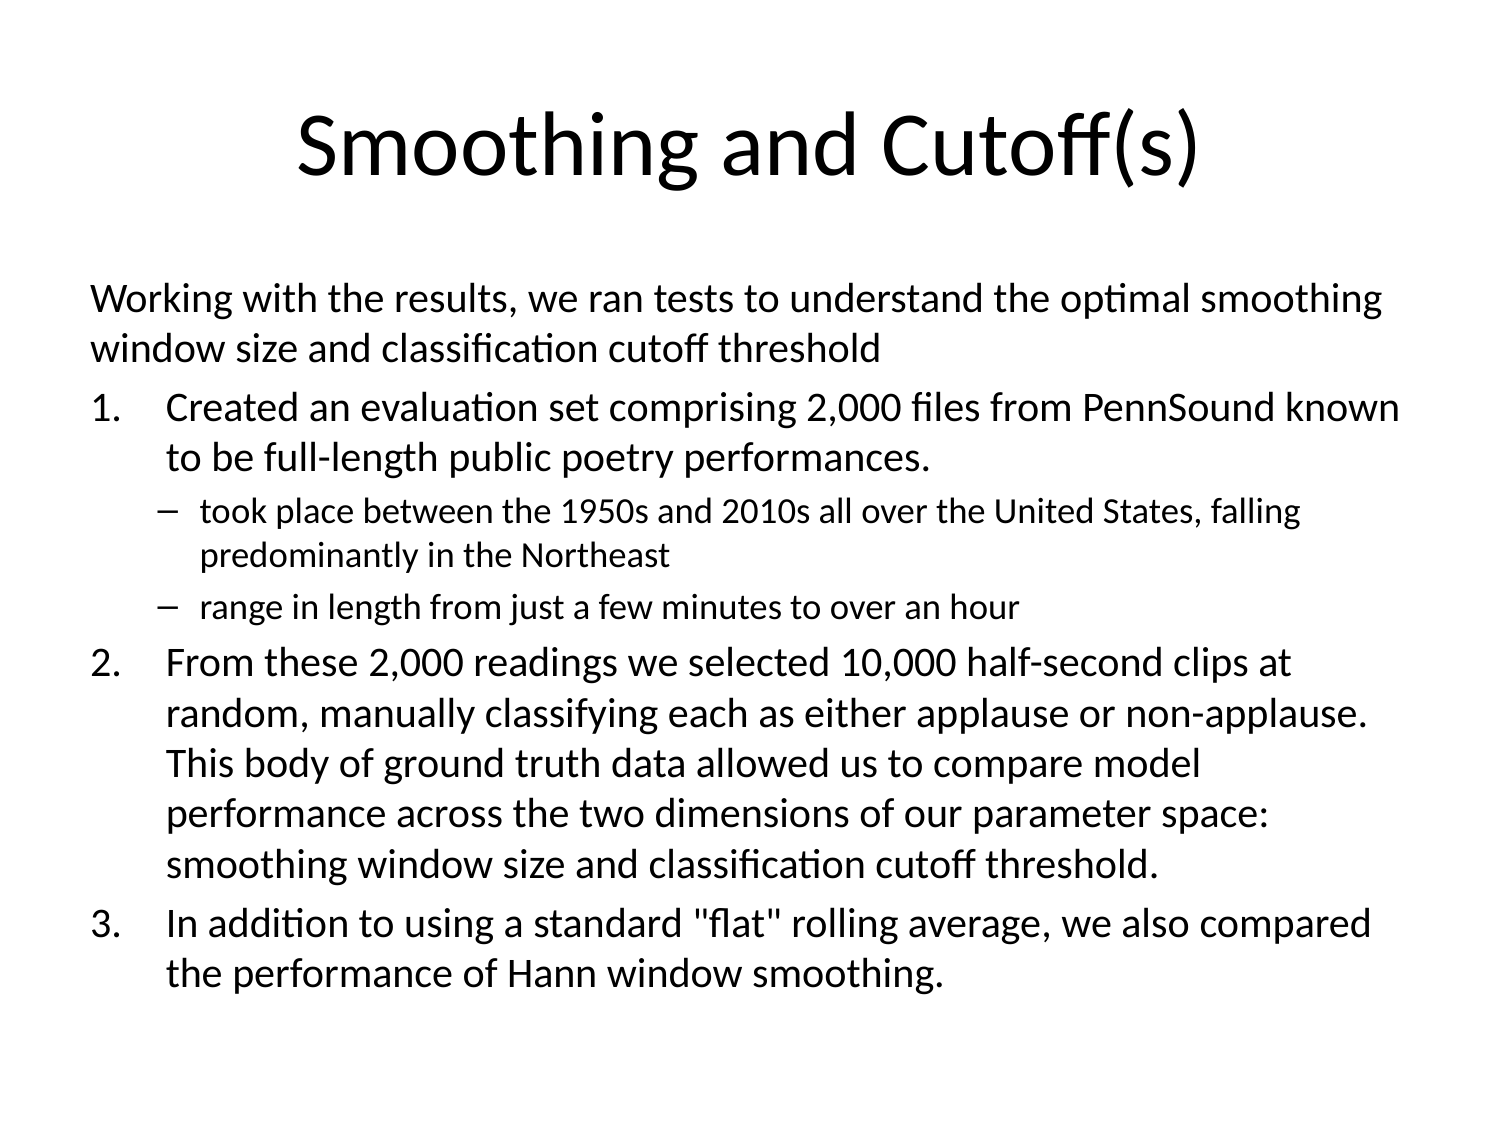

# Smoothing and Cutoff(s)
Working with the results, we ran tests to understand the optimal smoothing window size and classification cutoff threshold
Created an evaluation set comprising 2,000 files from PennSound known to be full-length public poetry performances.
took place between the 1950s and 2010s all over the United States, falling predominantly in the Northeast
range in length from just a few minutes to over an hour
From these 2,000 readings we selected 10,000 half-second clips at random, manually classifying each as either applause or non-applause. This body of ground truth data allowed us to compare model performance across the two dimensions of our parameter space: smoothing window size and classification cutoff threshold.
In addition to using a standard "flat" rolling average, we also compared the performance of Hann window smoothing.